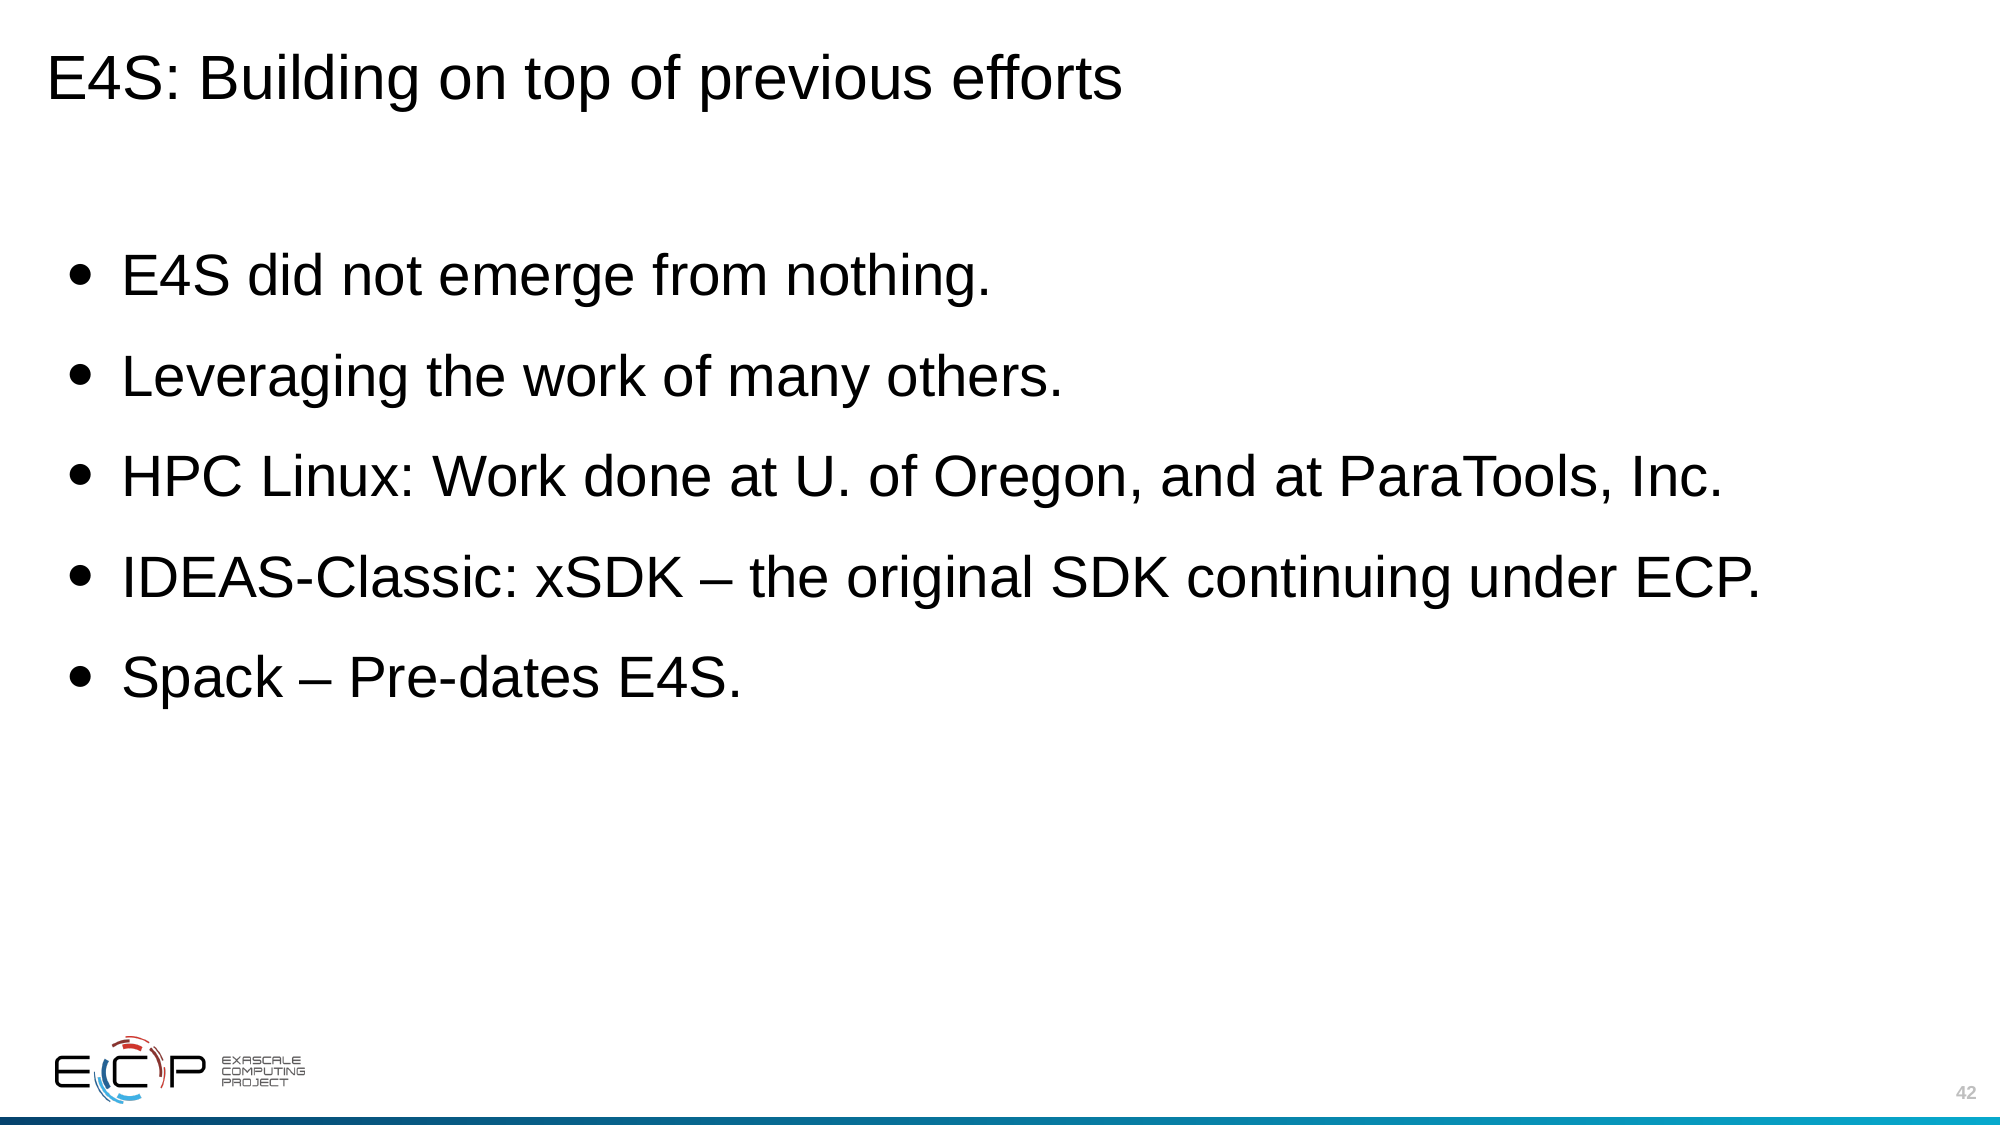

# E4S: Building on top of previous efforts
E4S did not emerge from nothing.
Leveraging the work of many others.
HPC Linux: Work done at U. of Oregon, and at ParaTools, Inc.
IDEAS-Classic: xSDK – the original SDK continuing under ECP.
Spack – Pre-dates E4S.